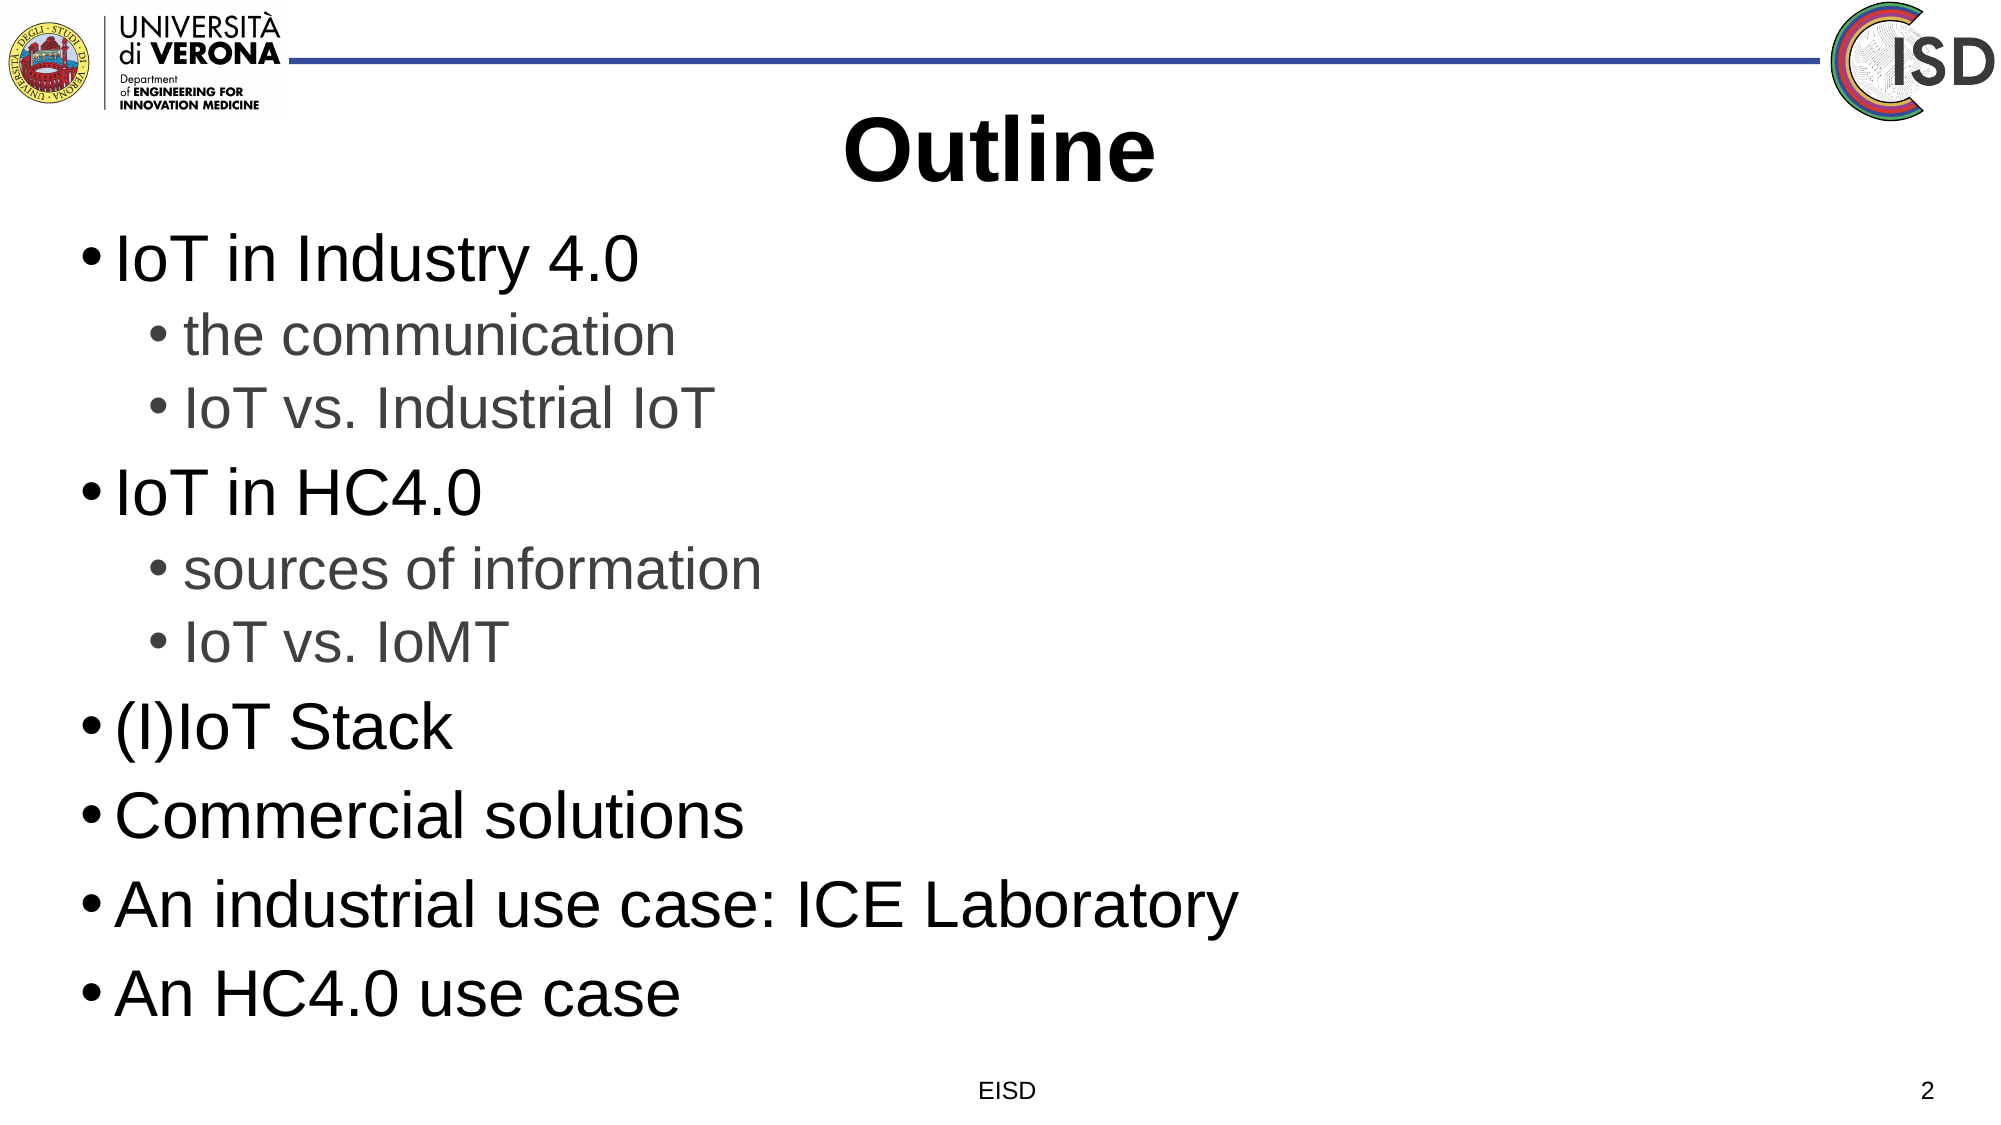

# Outline
IoT in Industry 4.0
the communication
IoT vs. Industrial IoT
IoT in HC4.0
sources of information
IoT vs. IoMT
(I)IoT Stack
Commercial solutions
An industrial use case: ICE Laboratory
An HC4.0 use case
EISD
2